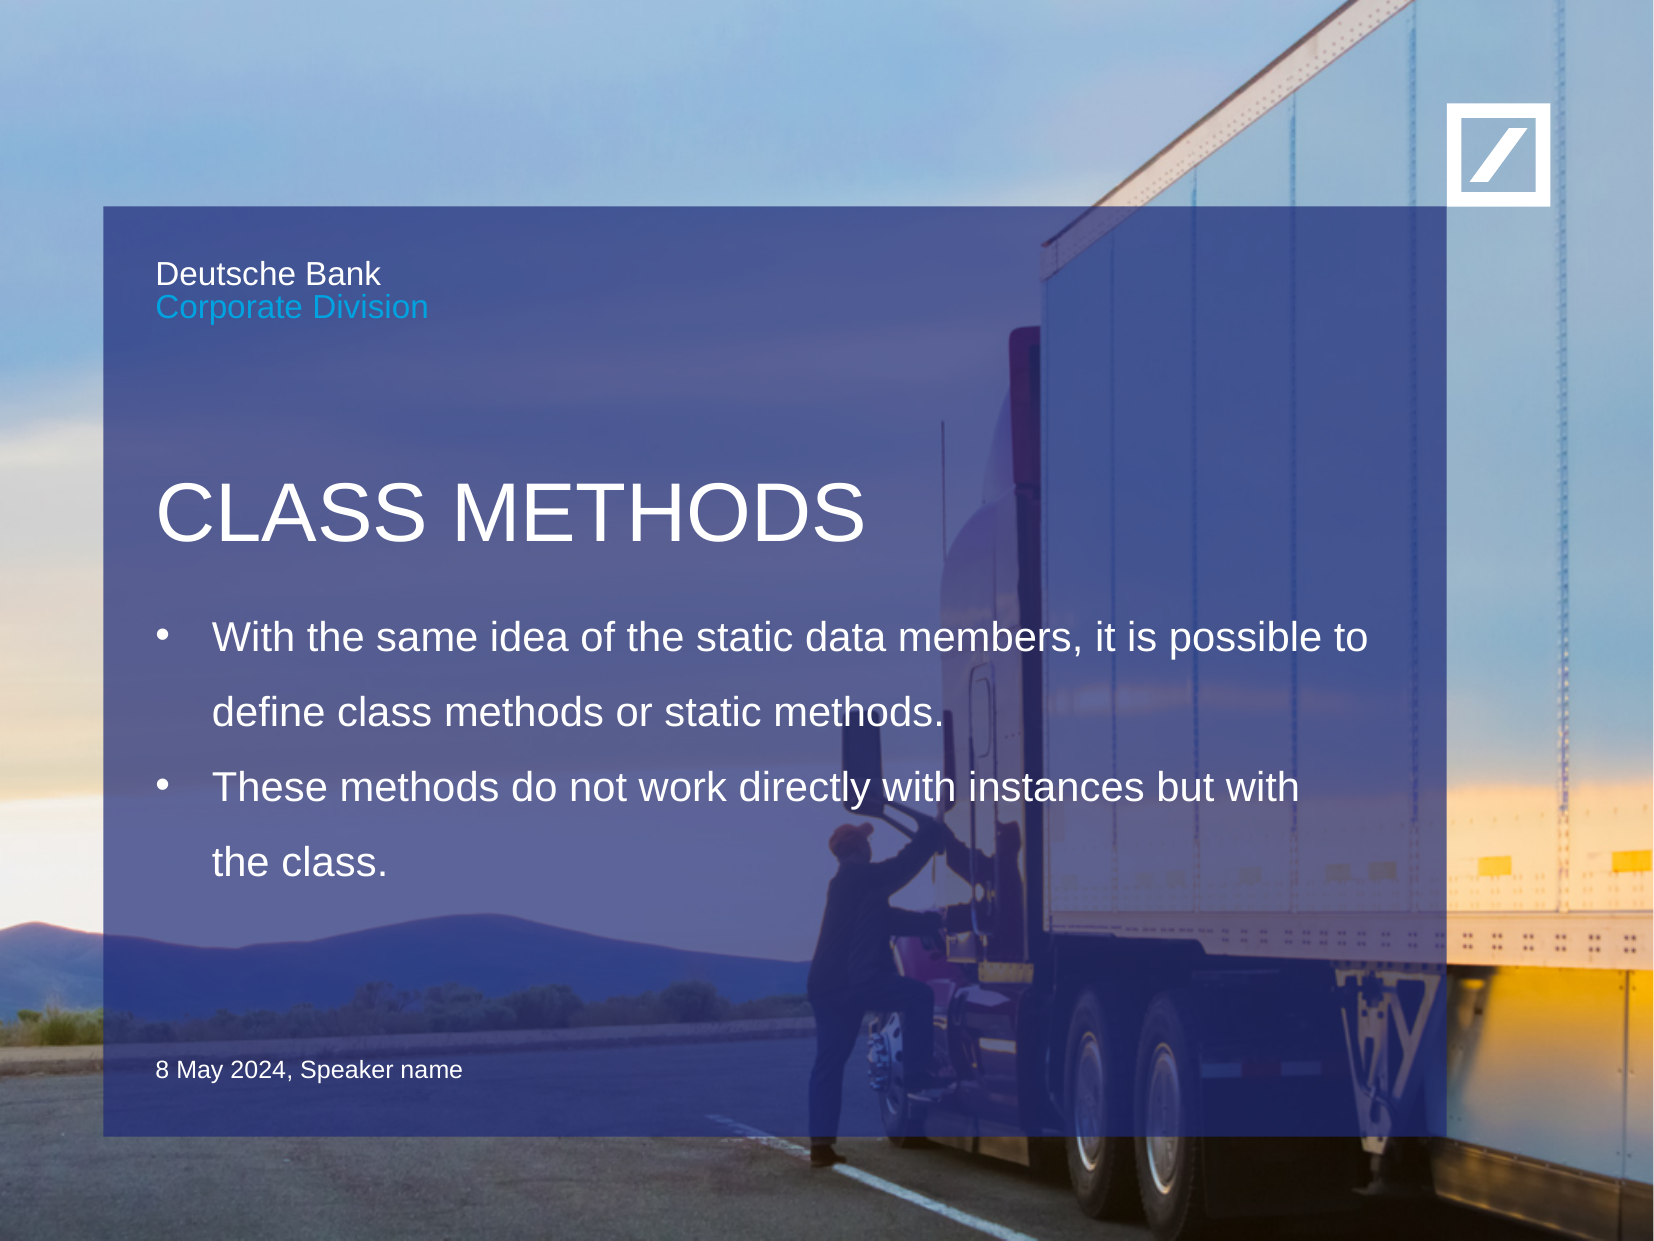

CLASS METHODS
With the same idea of the static data members, it is possible to define class methods or static methods.
These methods do not work directly with instances but with the class.

8 May 2024, Speaker name